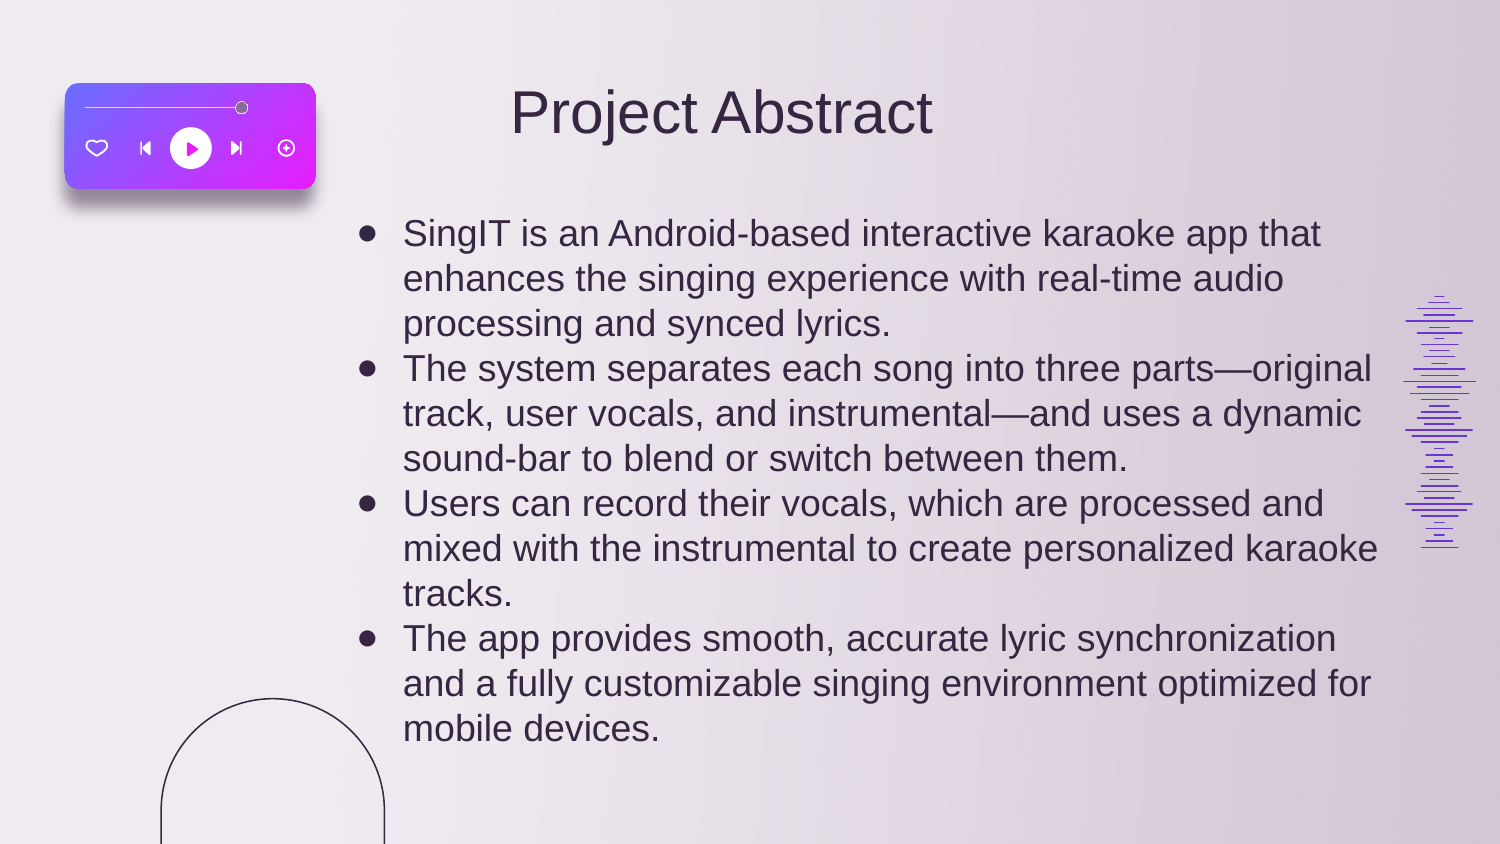

# Project Abstract

SingIT is an Android-based interactive karaoke app that enhances the singing experience with real-time audio processing and synced lyrics.
The system separates each song into three parts—original track, user vocals, and instrumental—and uses a dynamic sound-bar to blend or switch between them.
Users can record their vocals, which are processed and mixed with the instrumental to create personalized karaoke tracks.
The app provides smooth, accurate lyric synchronization and a fully customizable singing environment optimized for mobile devices.